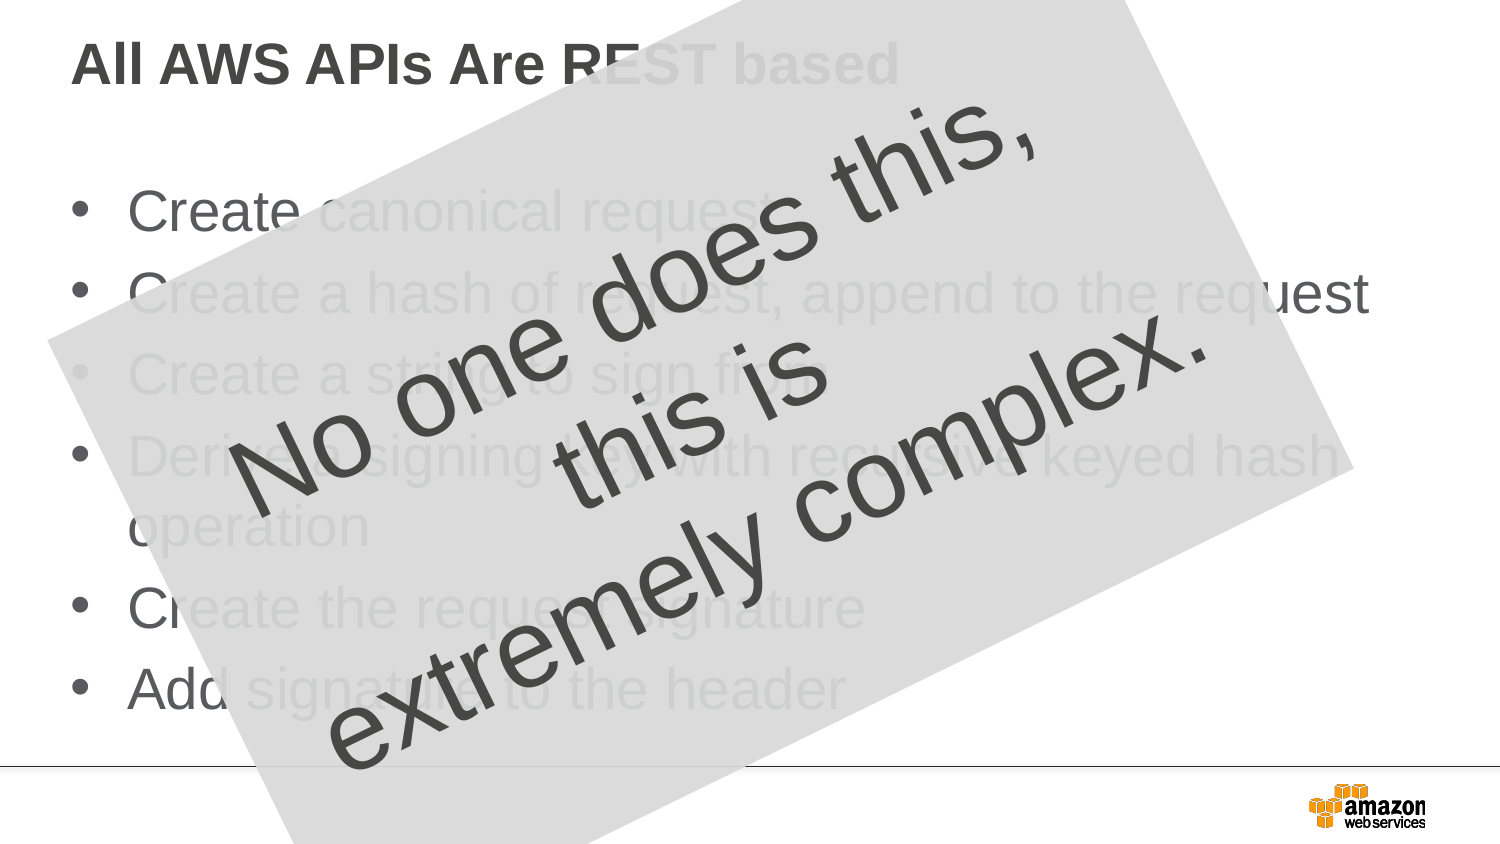

# All AWS APIs Are REST based

No one does this,
this is
extremely complex.

Create canonical request
Create a hash of request, append to the request
Create a string to sign from
Derive a signing key with recursive keyed hash operation
Create the request signature
Add signature to the header